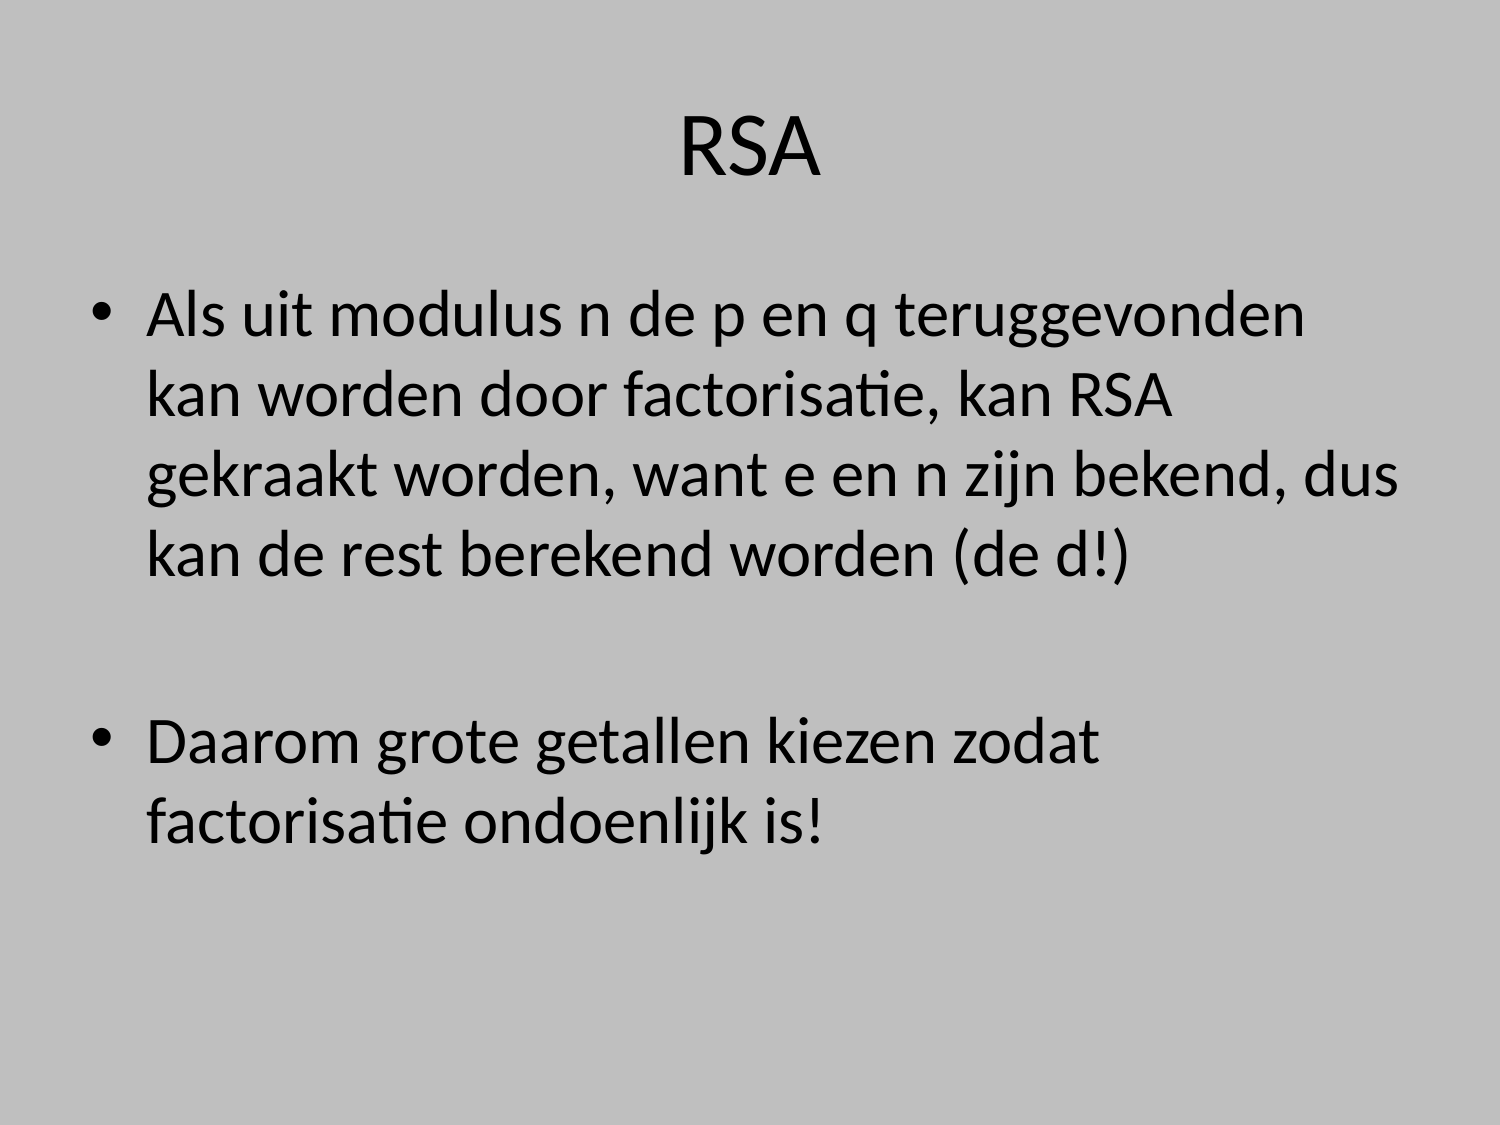

# RSA
Als uit modulus n de p en q teruggevonden kan worden door factorisatie, kan RSA gekraakt worden, want e en n zijn bekend, dus kan de rest berekend worden (de d!)

Daarom grote getallen kiezen zodat factorisatie ondoenlijk is!